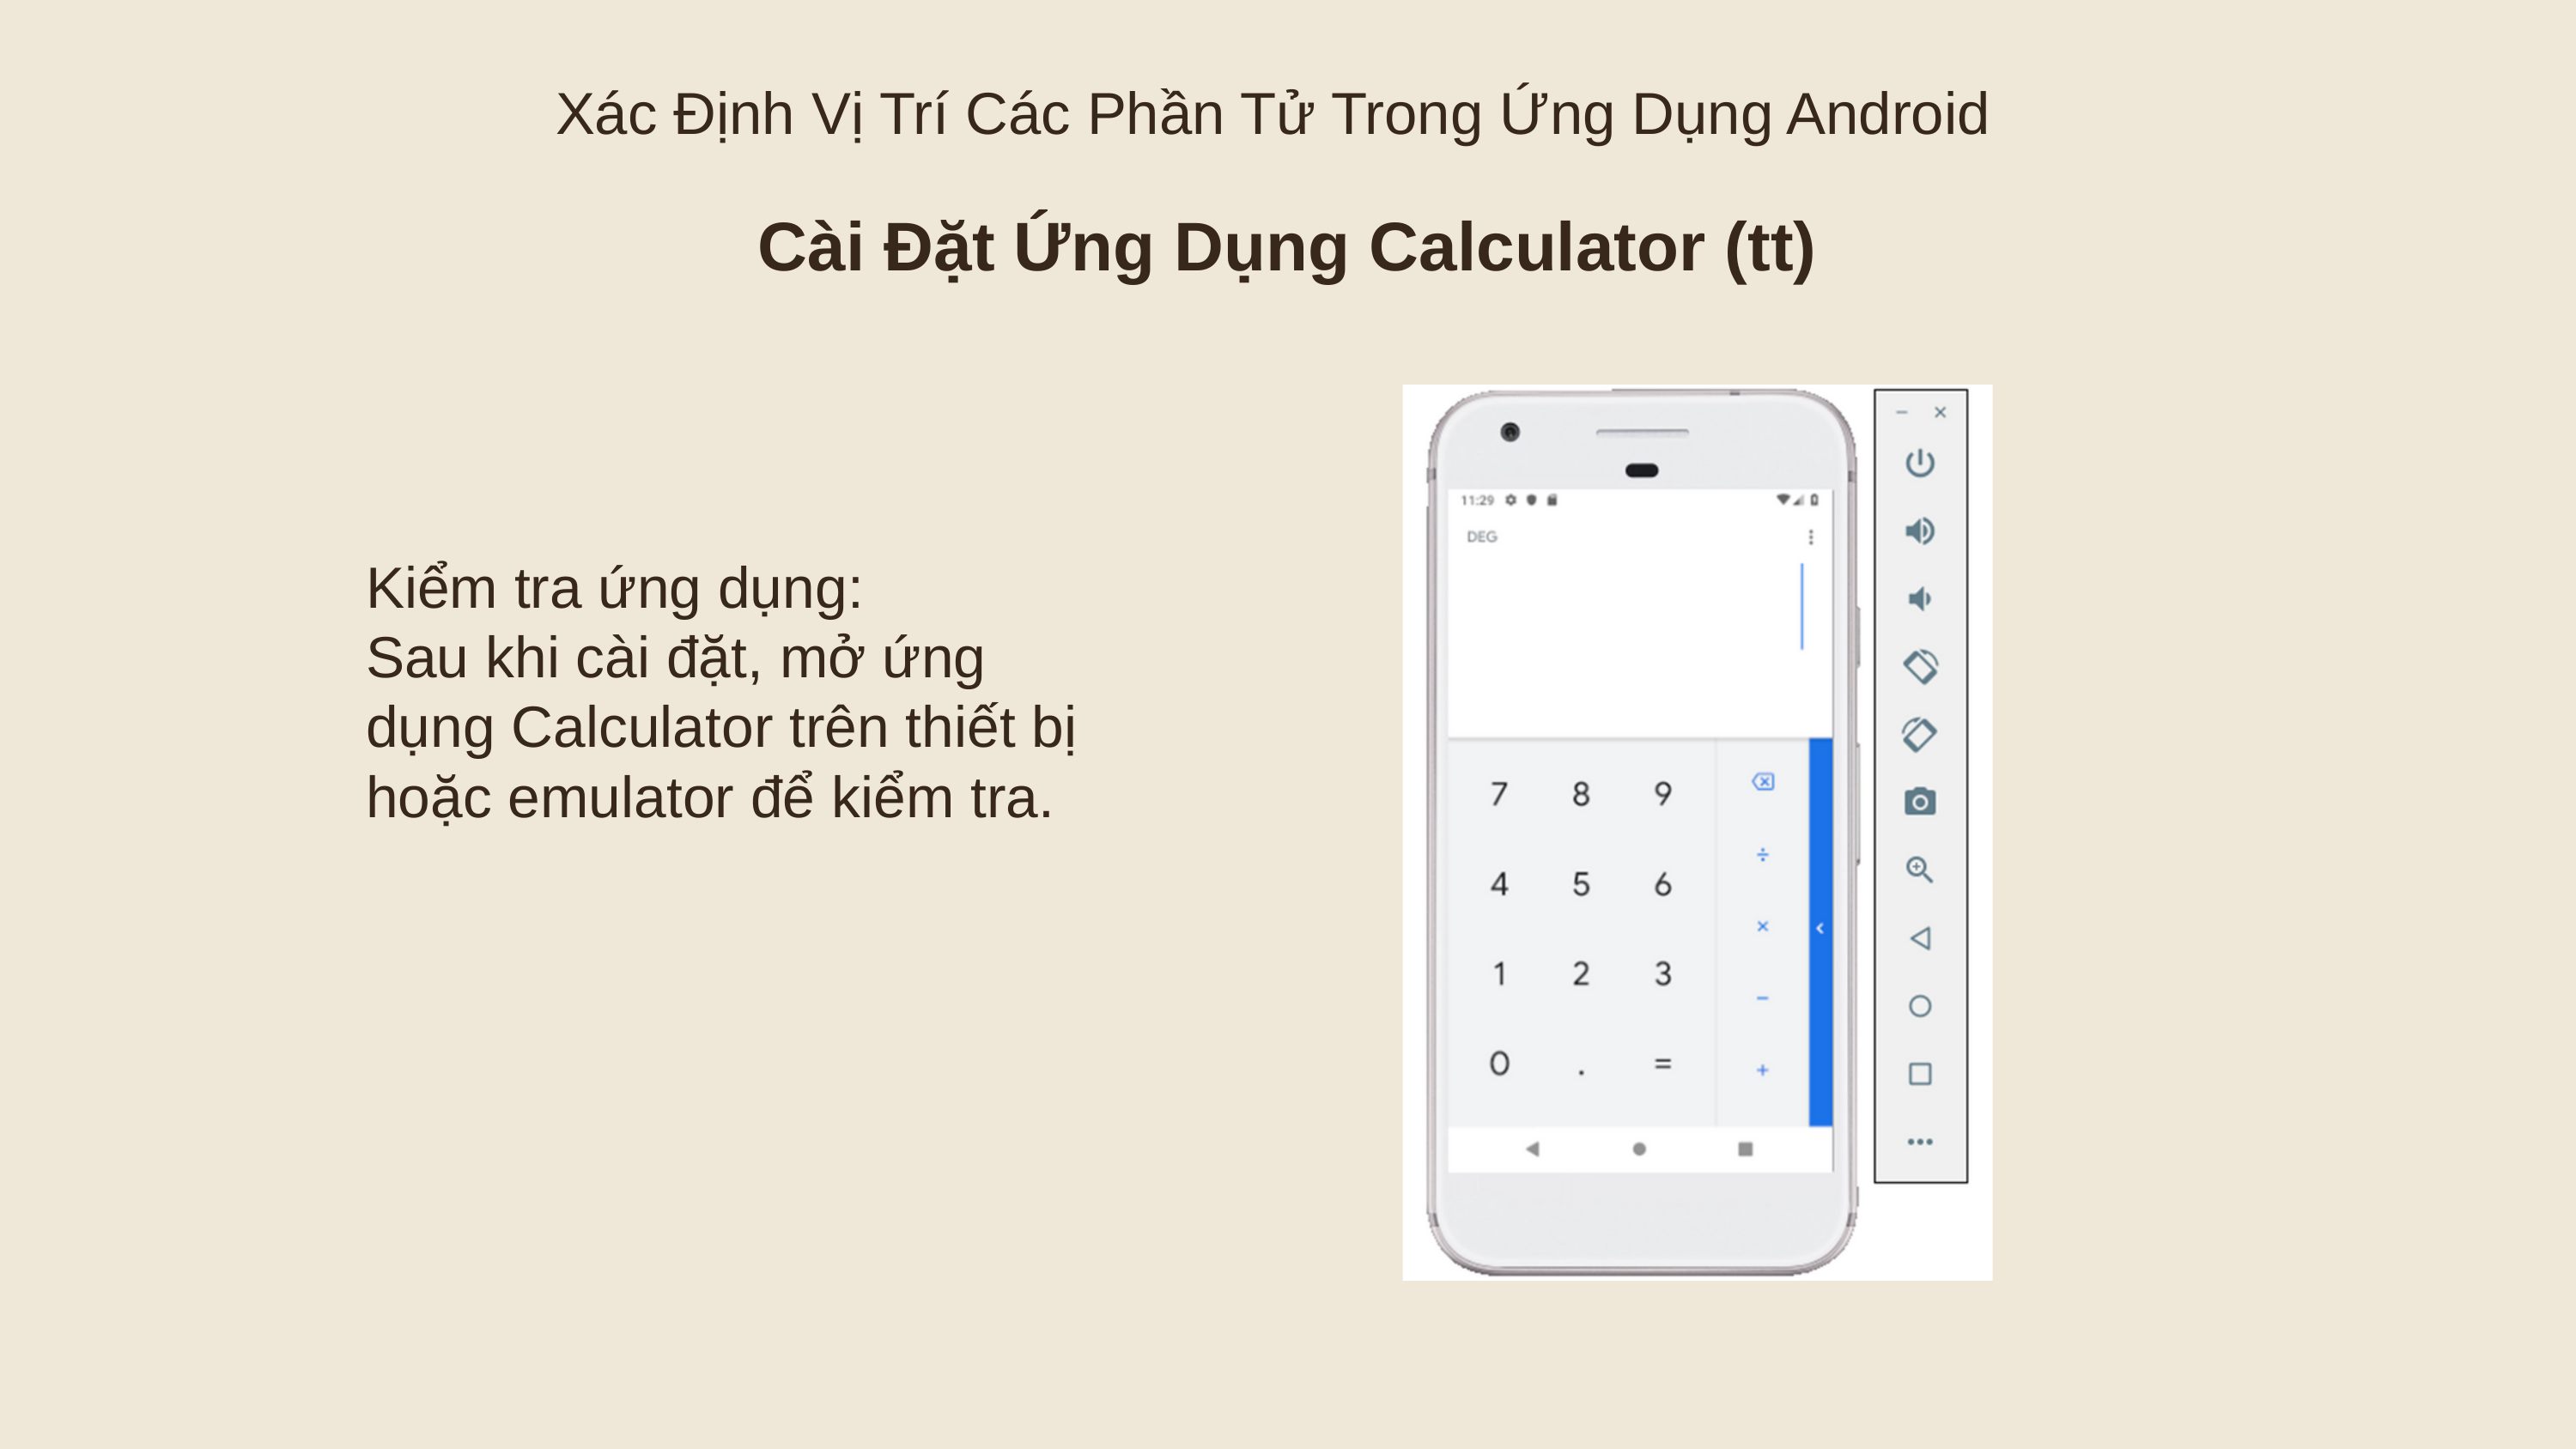

Xác Định Vị Trí Các Phần Tử Trong Ứng Dụng Android
Cài Đặt Ứng Dụng Calculator (tt)

Kiểm tra ứng dụng:
Sau khi cài đặt, mở ứng dụng Calculator trên thiết bị hoặc emulator để kiểm tra.